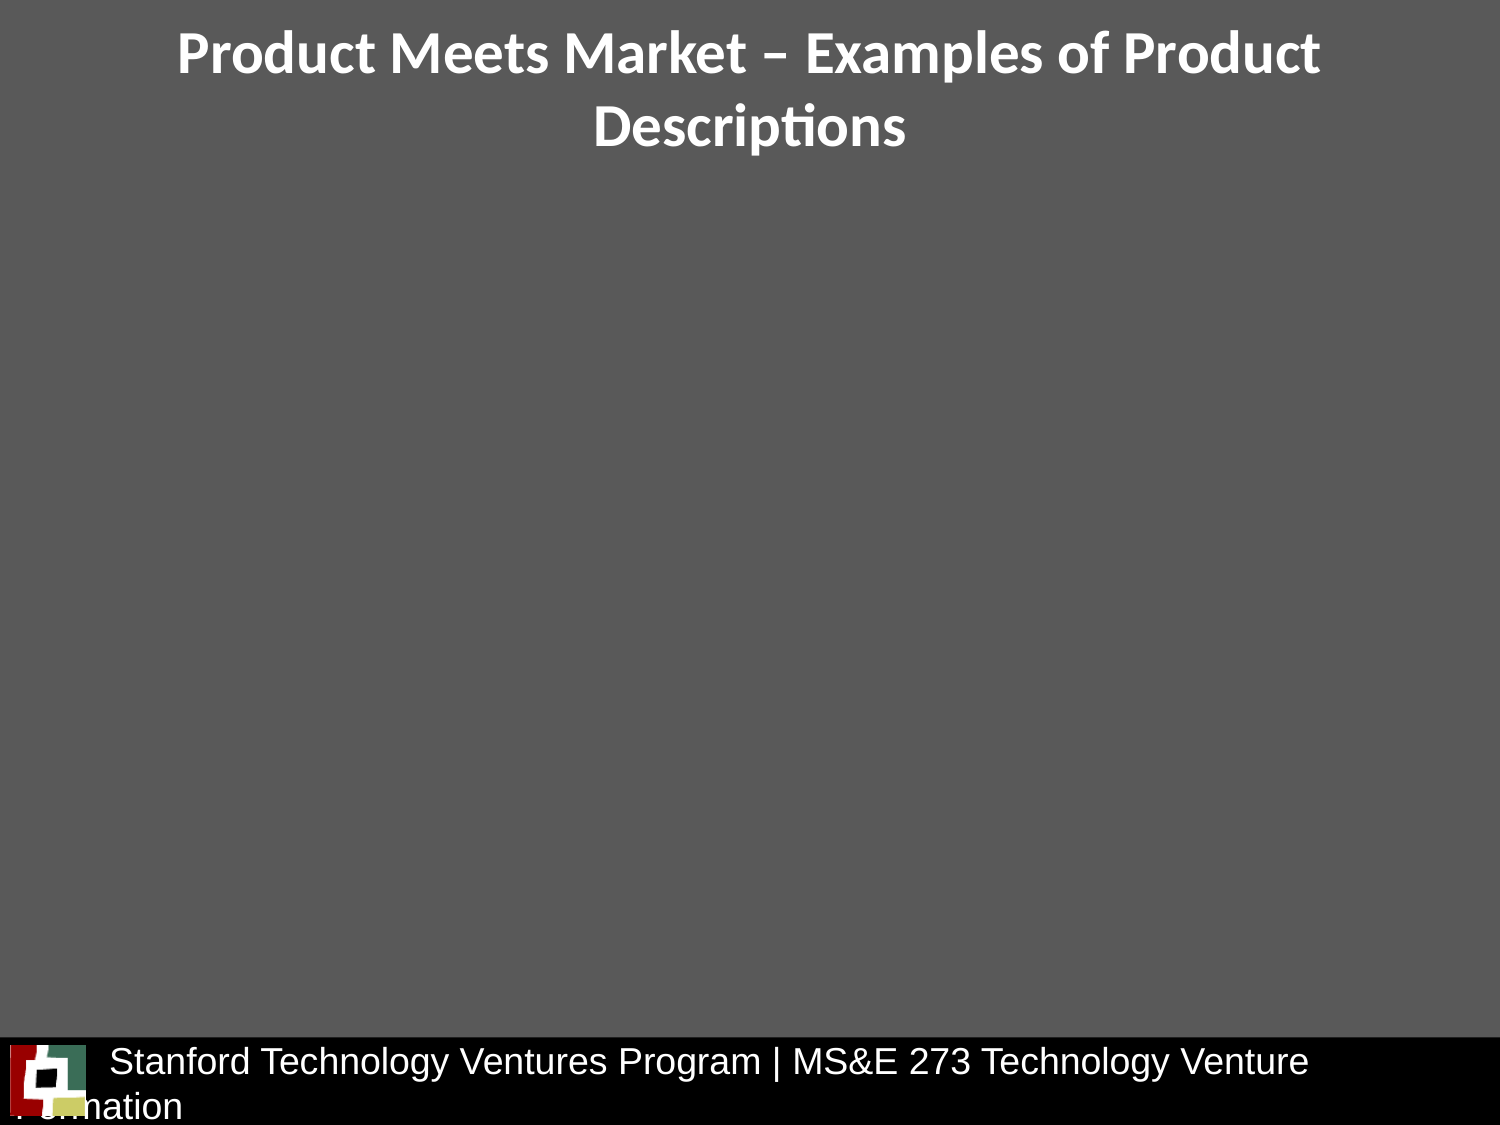

# Product Meets Market – Examples of Product Descriptions